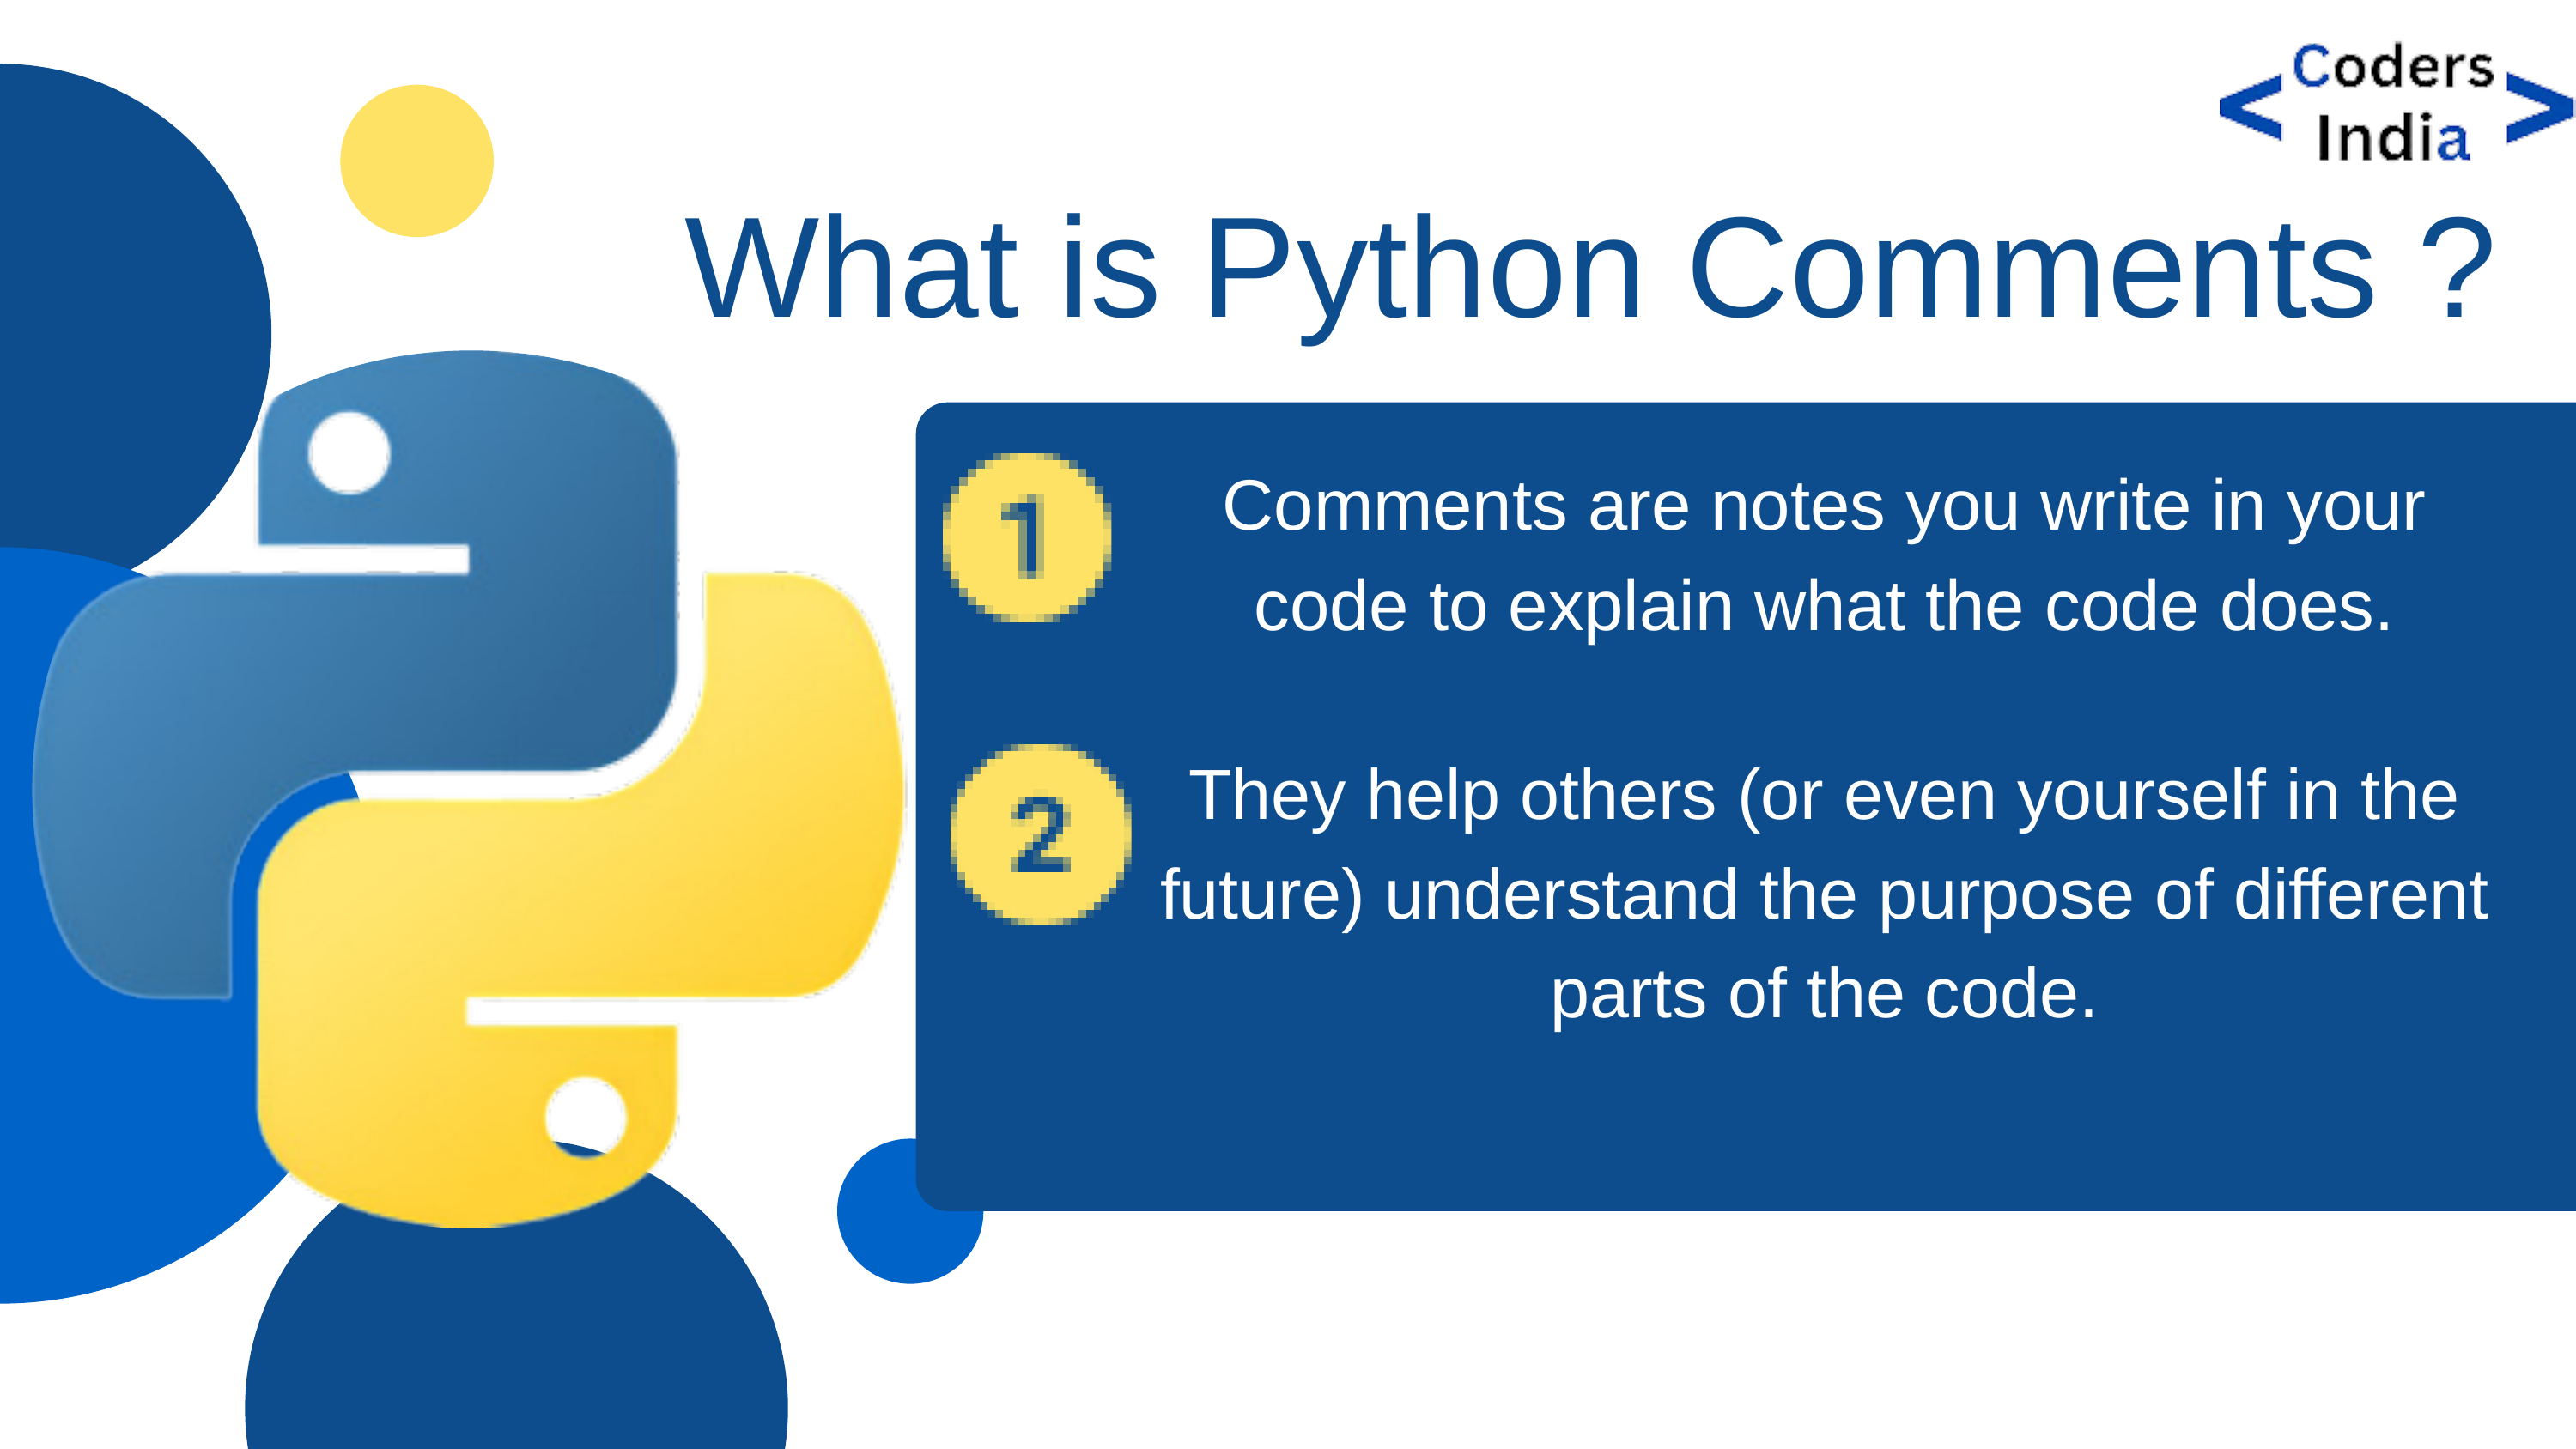

What is Python Comments ?

Comments are notes you write in your code to explain what the code does.

They help others (or even yourself in the future) understand the purpose of different parts of the code.